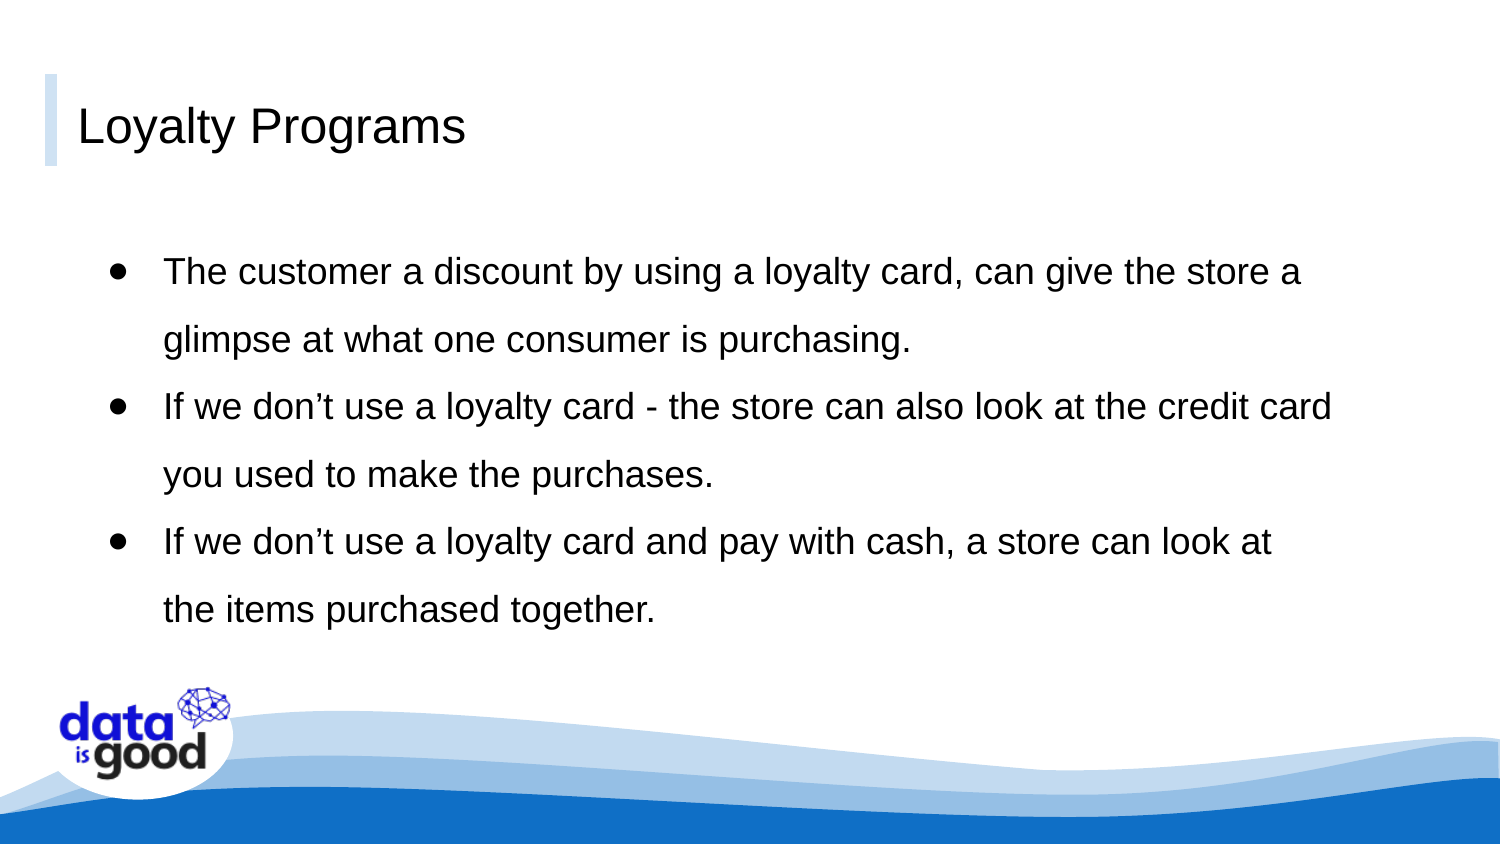

# Loyalty Programs
The customer a discount by using a loyalty card, can give the store a glimpse at what one consumer is purchasing.
If we don’t use a loyalty card - the store can also look at the credit card you used to make the purchases.
If we don’t use a loyalty card and pay with cash, a store can look at the items purchased together.